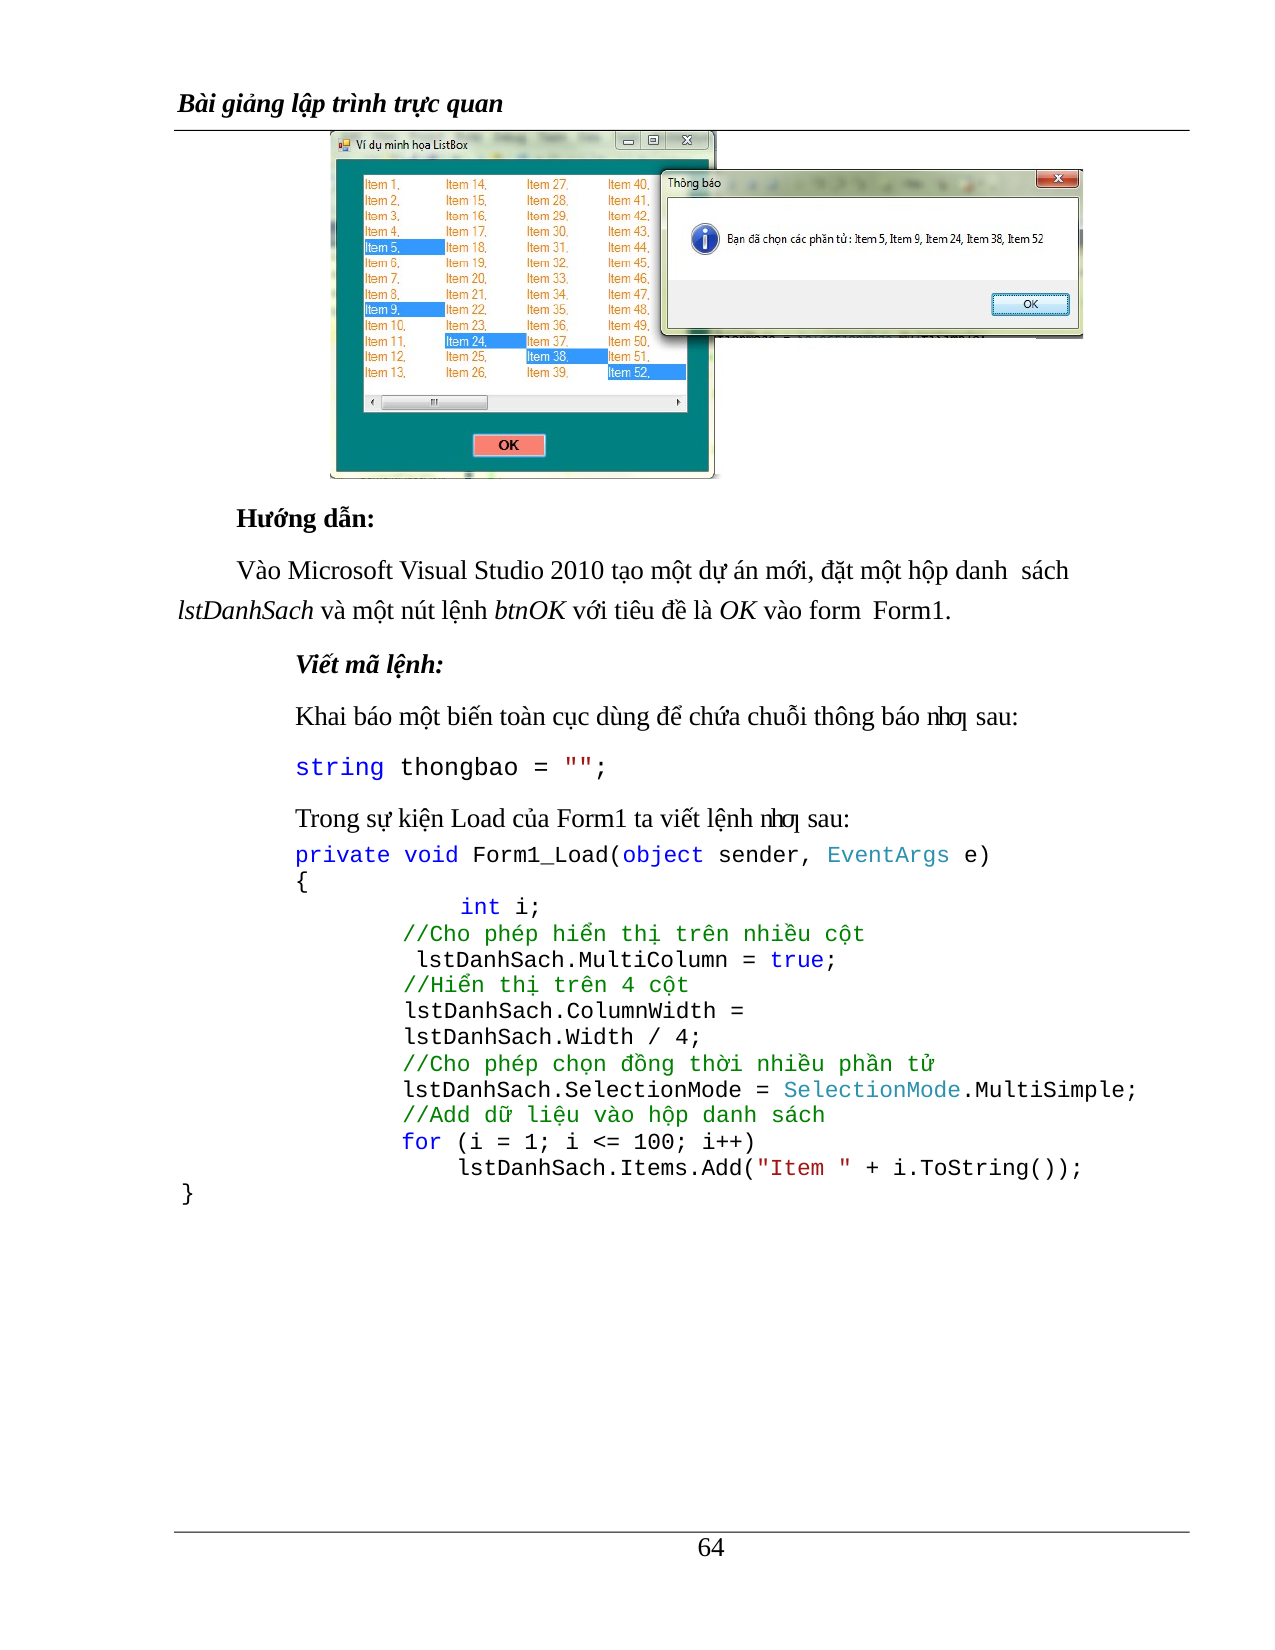

Bài giảng lập trình trực quan

Hướng dẫn:
Vào Microsoft Visual Studio 2010 tạo một dự án mới, đặt một hộp danh  sách lstDanhSach và một nút lệnh btnOK với tiêu đề là OK vào form Form1.
Viết mã lệnh:
Khai báo một biến toàn cục dùng để chứa chuỗi thông báo nhƣ sau:
string thongbao = "";
Trong sự kiện Load của Form1 ta viết lệnh nhƣ sau:
private void Form1_Load(object sender, EventArgs e)
{
int i;
//Cho phép hiển thị trên nhiều cột  lstDanhSach.MultiColumn = true;
//Hiển thị trên 4 cột
lstDanhSach.ColumnWidth = lstDanhSach.Width / 4;
//Cho phép chọn đồng thời nhiều phần tử  lstDanhSach.SelectionMode = SelectionMode.MultiSimple;
//Add dữ liệu vào hộp danh sách
for (i = 1; i <= 100; i++)  lstDanhSach.Items.Add("Item " + i.ToString());
}
64